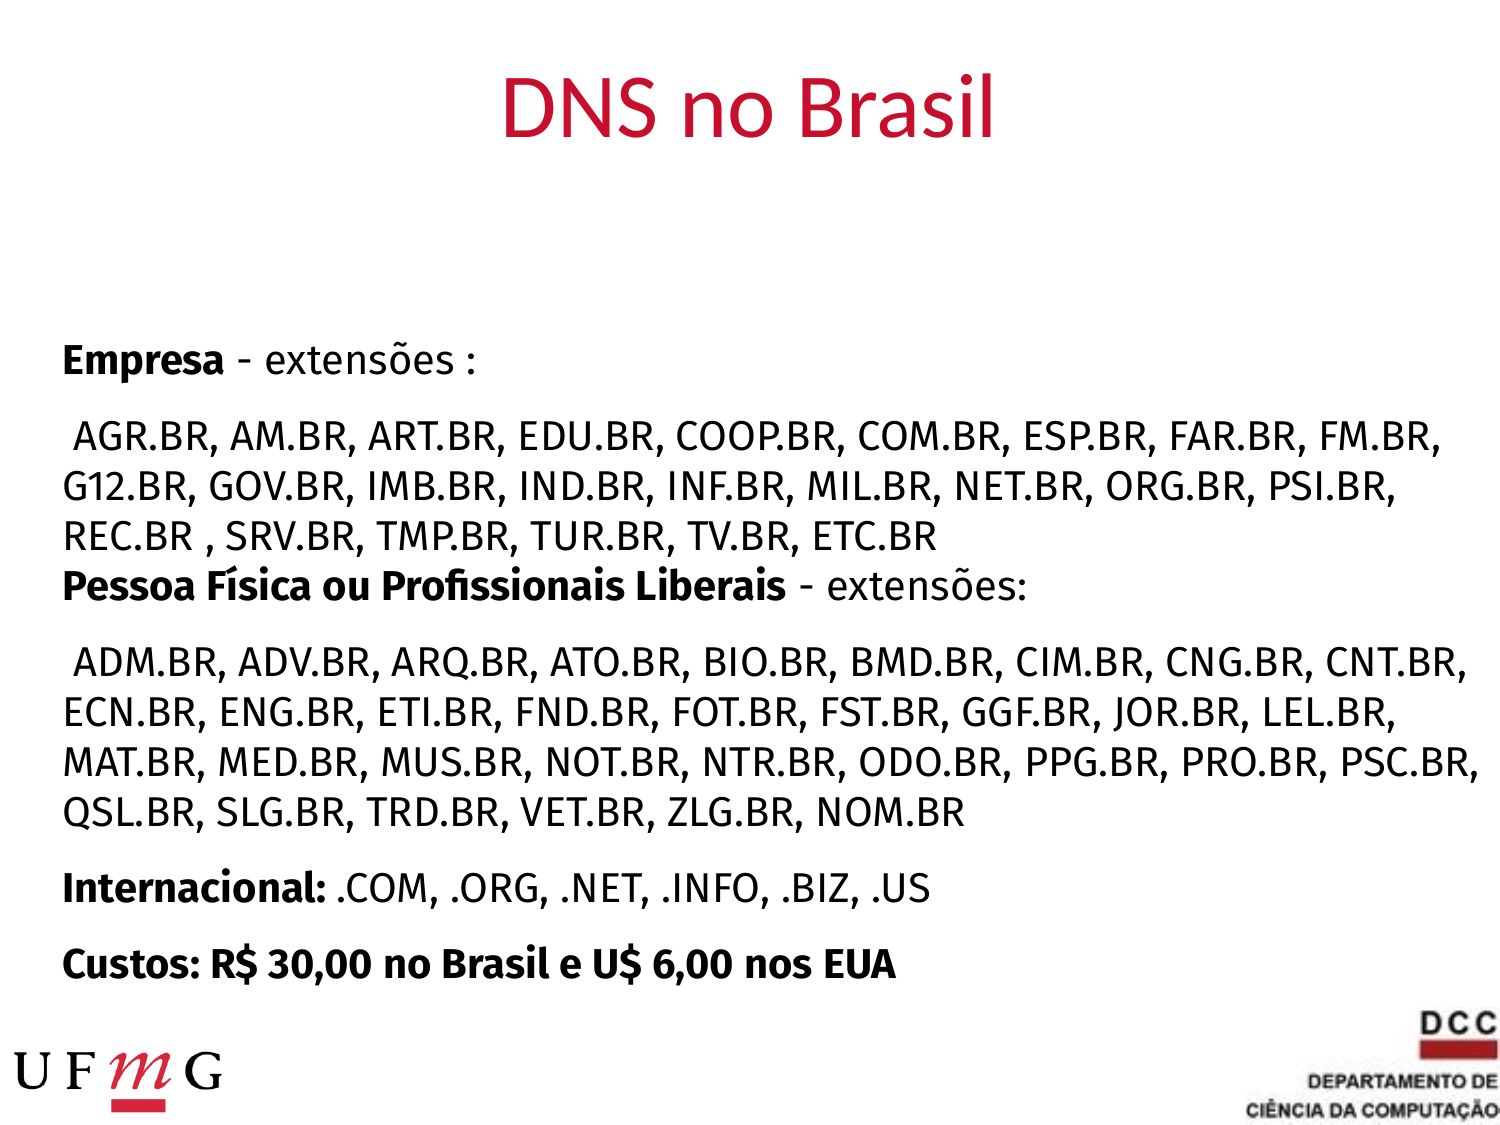

# DNS no Brasil
Empresa - extensões :
 AGR.BR, AM.BR, ART.BR, EDU.BR, COOP.BR, COM.BR, ESP.BR, FAR.BR, FM.BR, G12.BR, GOV.BR, IMB.BR, IND.BR, INF.BR, MIL.BR, NET.BR, ORG.BR, PSI.BR, REC.BR , SRV.BR, TMP.BR, TUR.BR, TV.BR, ETC.BR
Pessoa Física ou Profissionais Liberais - extensões:
 ADM.BR, ADV.BR, ARQ.BR, ATO.BR, BIO.BR, BMD.BR, CIM.BR, CNG.BR, CNT.BR, ECN.BR, ENG.BR, ETI.BR, FND.BR, FOT.BR, FST.BR, GGF.BR, JOR.BR, LEL.BR, MAT.BR, MED.BR, MUS.BR, NOT.BR, NTR.BR, ODO.BR, PPG.BR, PRO.BR, PSC.BR, QSL.BR, SLG.BR, TRD.BR, VET.BR, ZLG.BR, NOM.BR
Internacional: .COM, .ORG, .NET, .INFO, .BIZ, .US
Custos: R$ 30,00 no Brasil e U$ 6,00 nos EUA